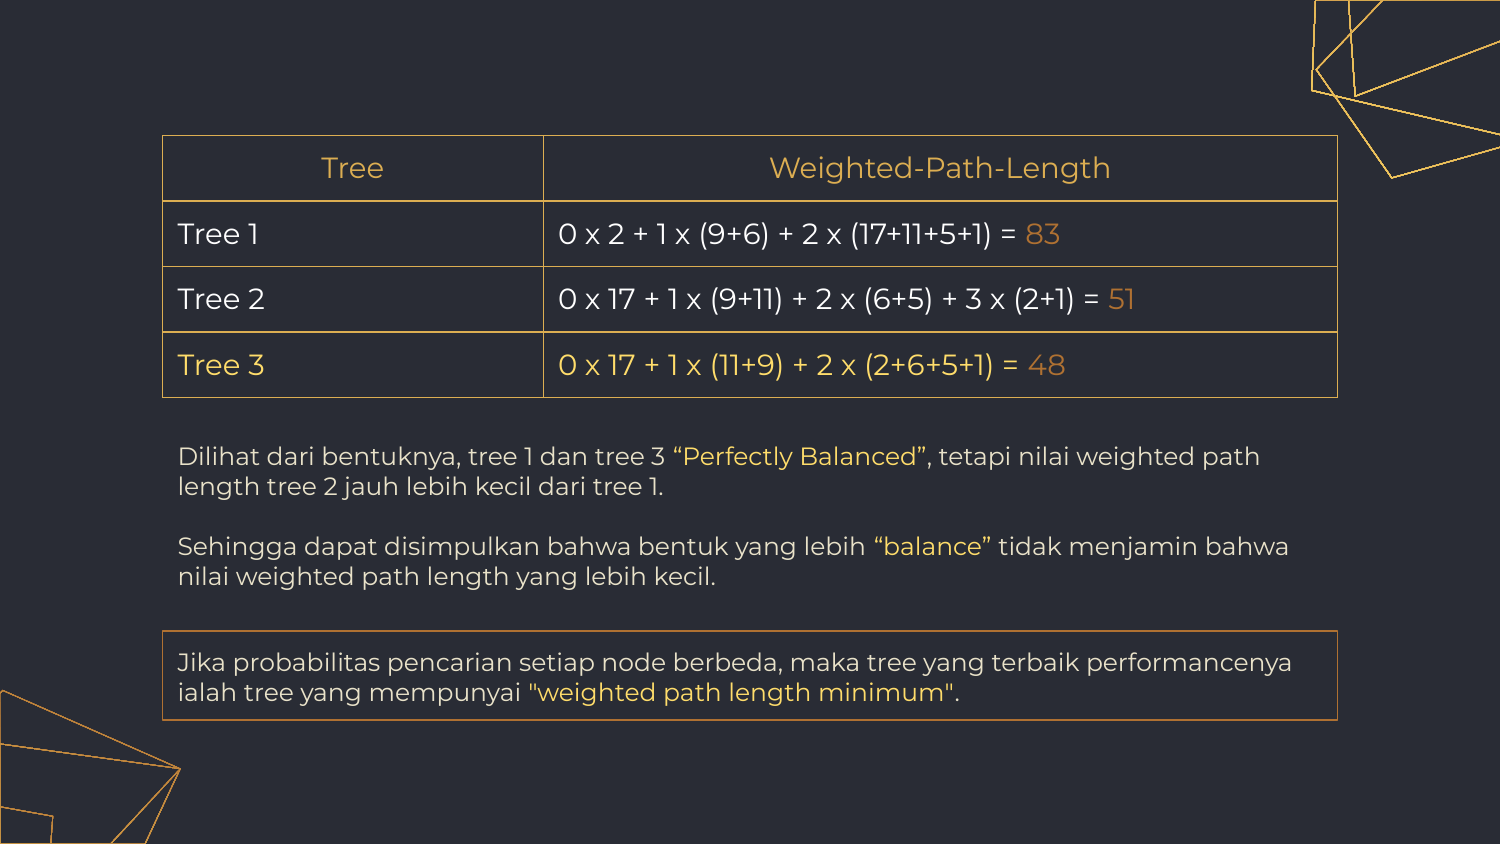

| Tree | Weighted-Path-Length |
| --- | --- |
| Tree 1 | 0 x 2 + 1 x (9+6) + 2 x (17+11+5+1) = 83 |
| Tree 2 | 0 x 17 + 1 x (9+11) + 2 x (6+5) + 3 x (2+1) = 51 |
| Tree 3 | 0 x 17 + 1 x (11+9) + 2 x (2+6+5+1) = 48 |
Dilihat dari bentuknya, tree 1 dan tree 3 “Perfectly Balanced”, tetapi nilai weighted path length tree 2 jauh lebih kecil dari tree 1.

Sehingga dapat disimpulkan bahwa bentuk yang lebih “balance” tidak menjamin bahwa nilai weighted path length yang lebih kecil.
Jika probabilitas pencarian setiap node berbeda, maka tree yang terbaik performancenya ialah tree yang mempunyai "weighted path length minimum".